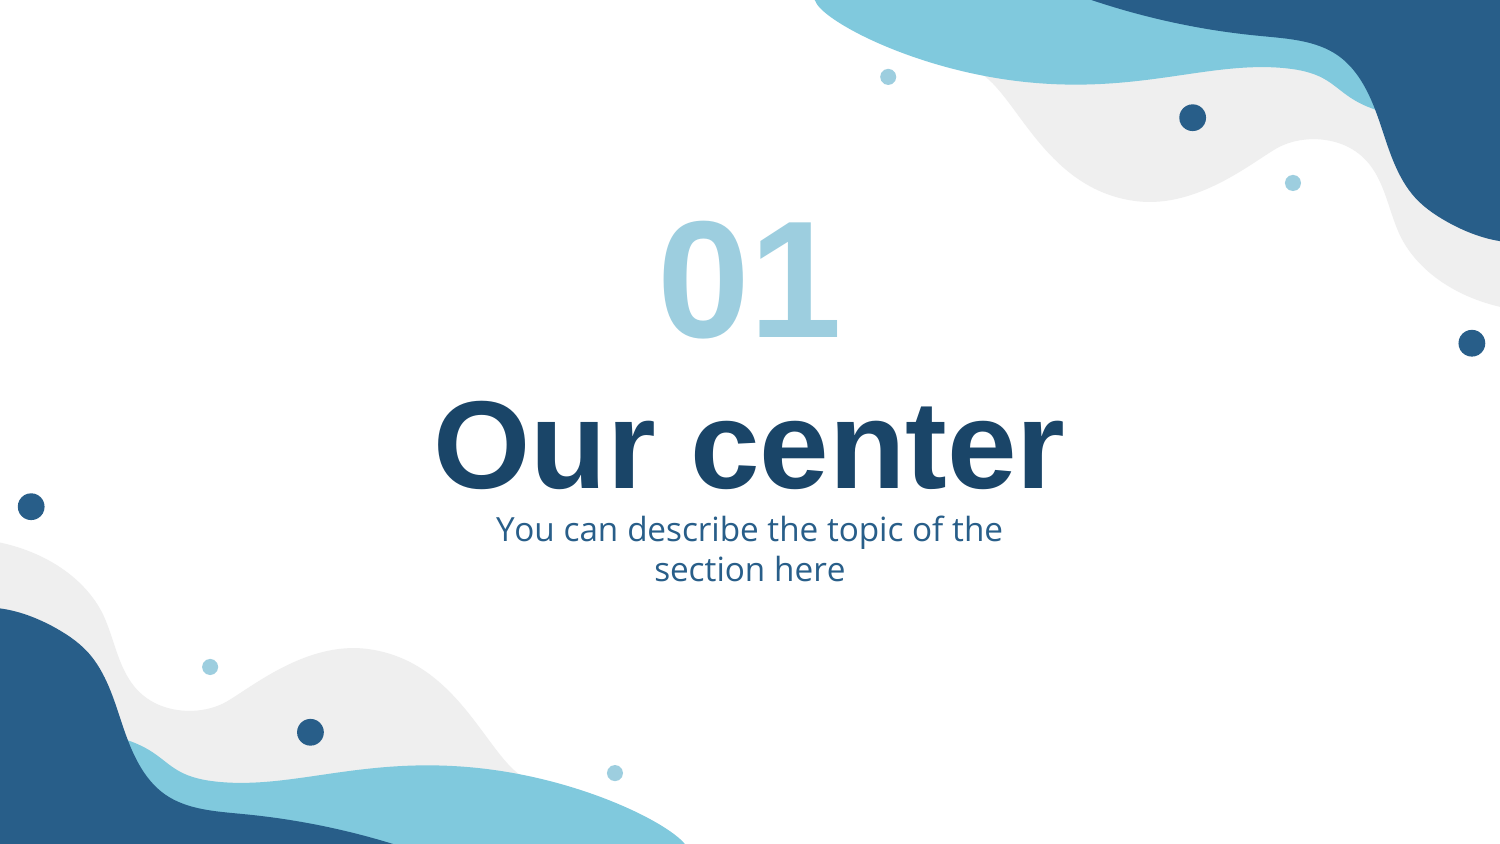

01
# Our center
You can describe the topic of the section here